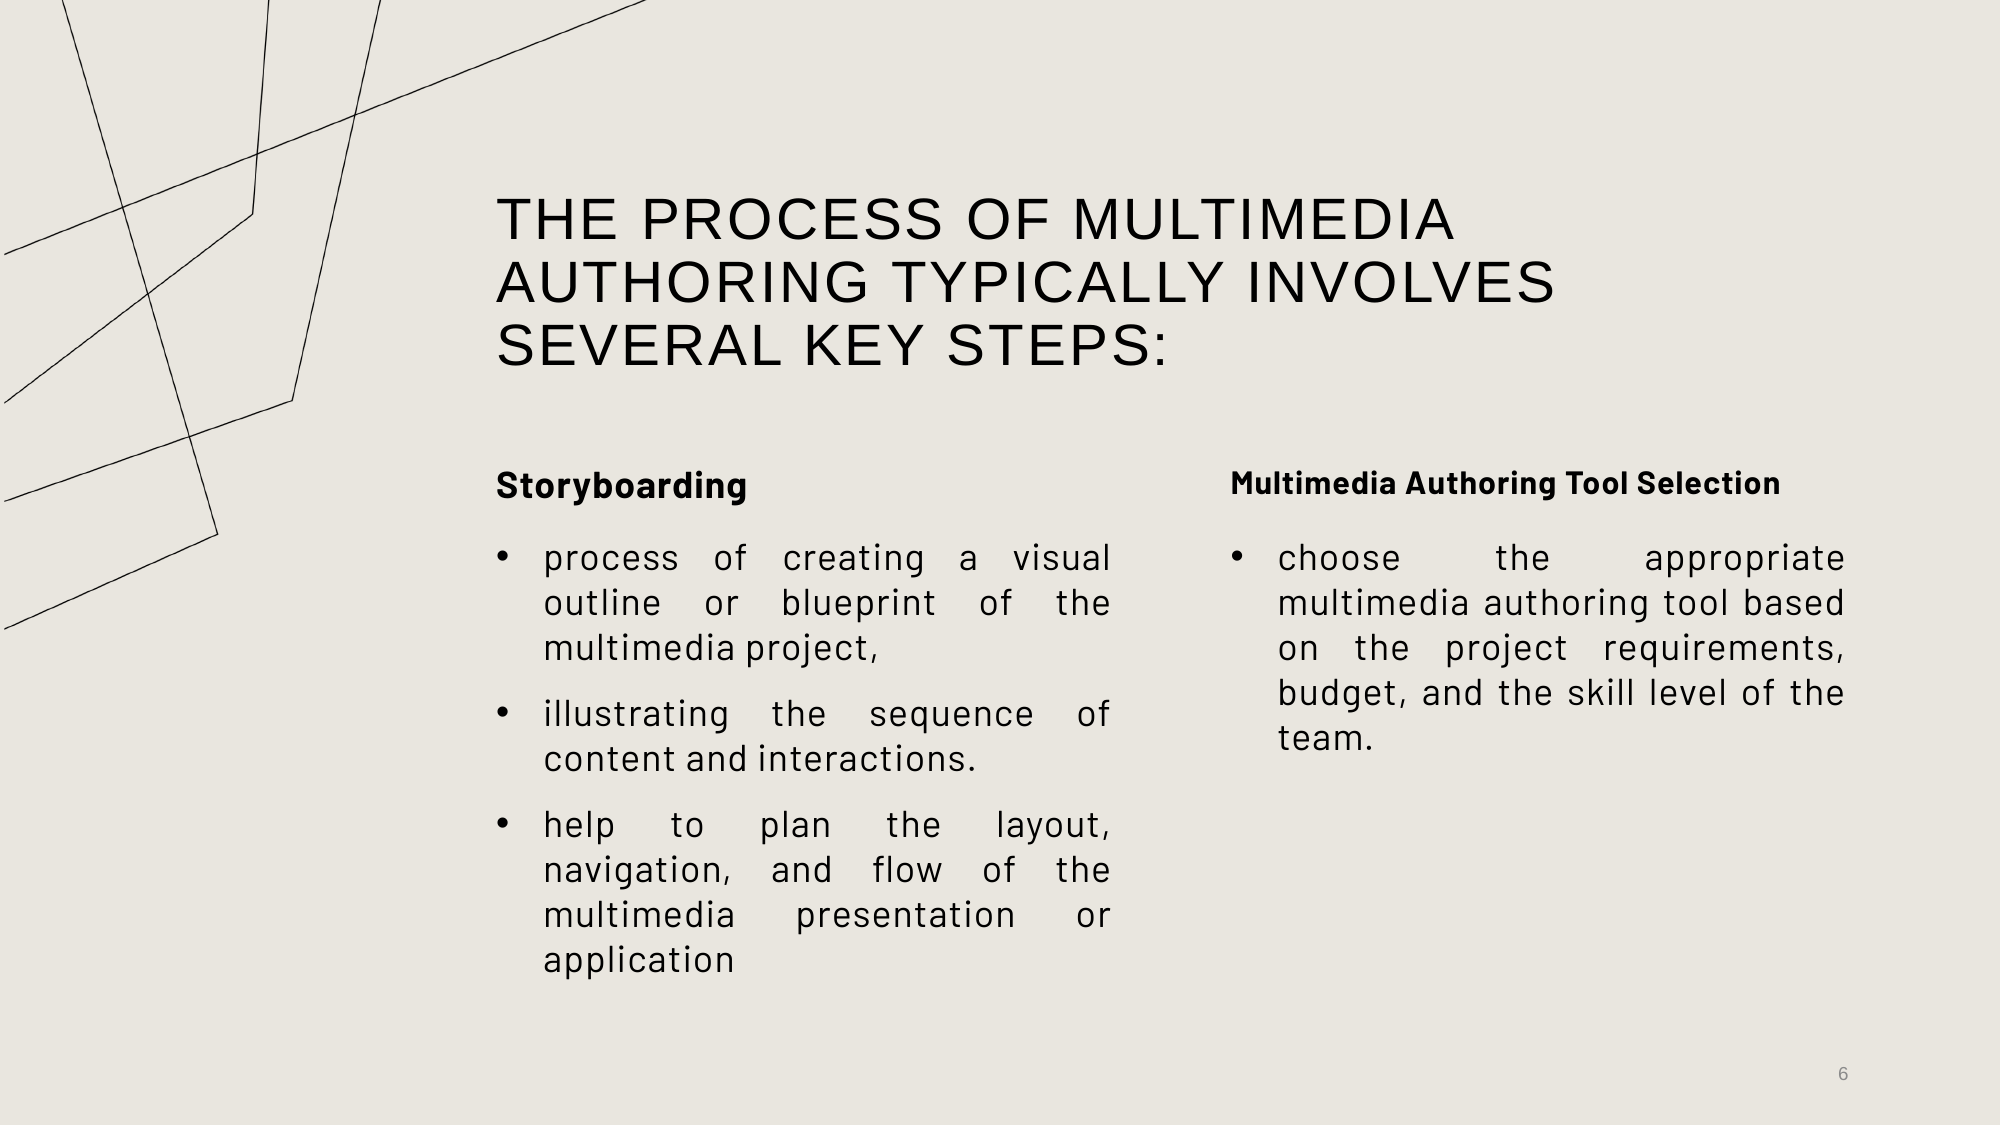

# The process of multimedia authoring typically involves several key steps:
Storyboarding

Multimedia Authoring Tool Selection
choose the appropriate multimedia authoring tool based on the project requirements, budget, and the skill level of the team.
process of creating a visual outline or blueprint of the multimedia project,
illustrating the sequence of content and interactions.
help to plan the layout, navigation, and flow of the multimedia presentation or application

6